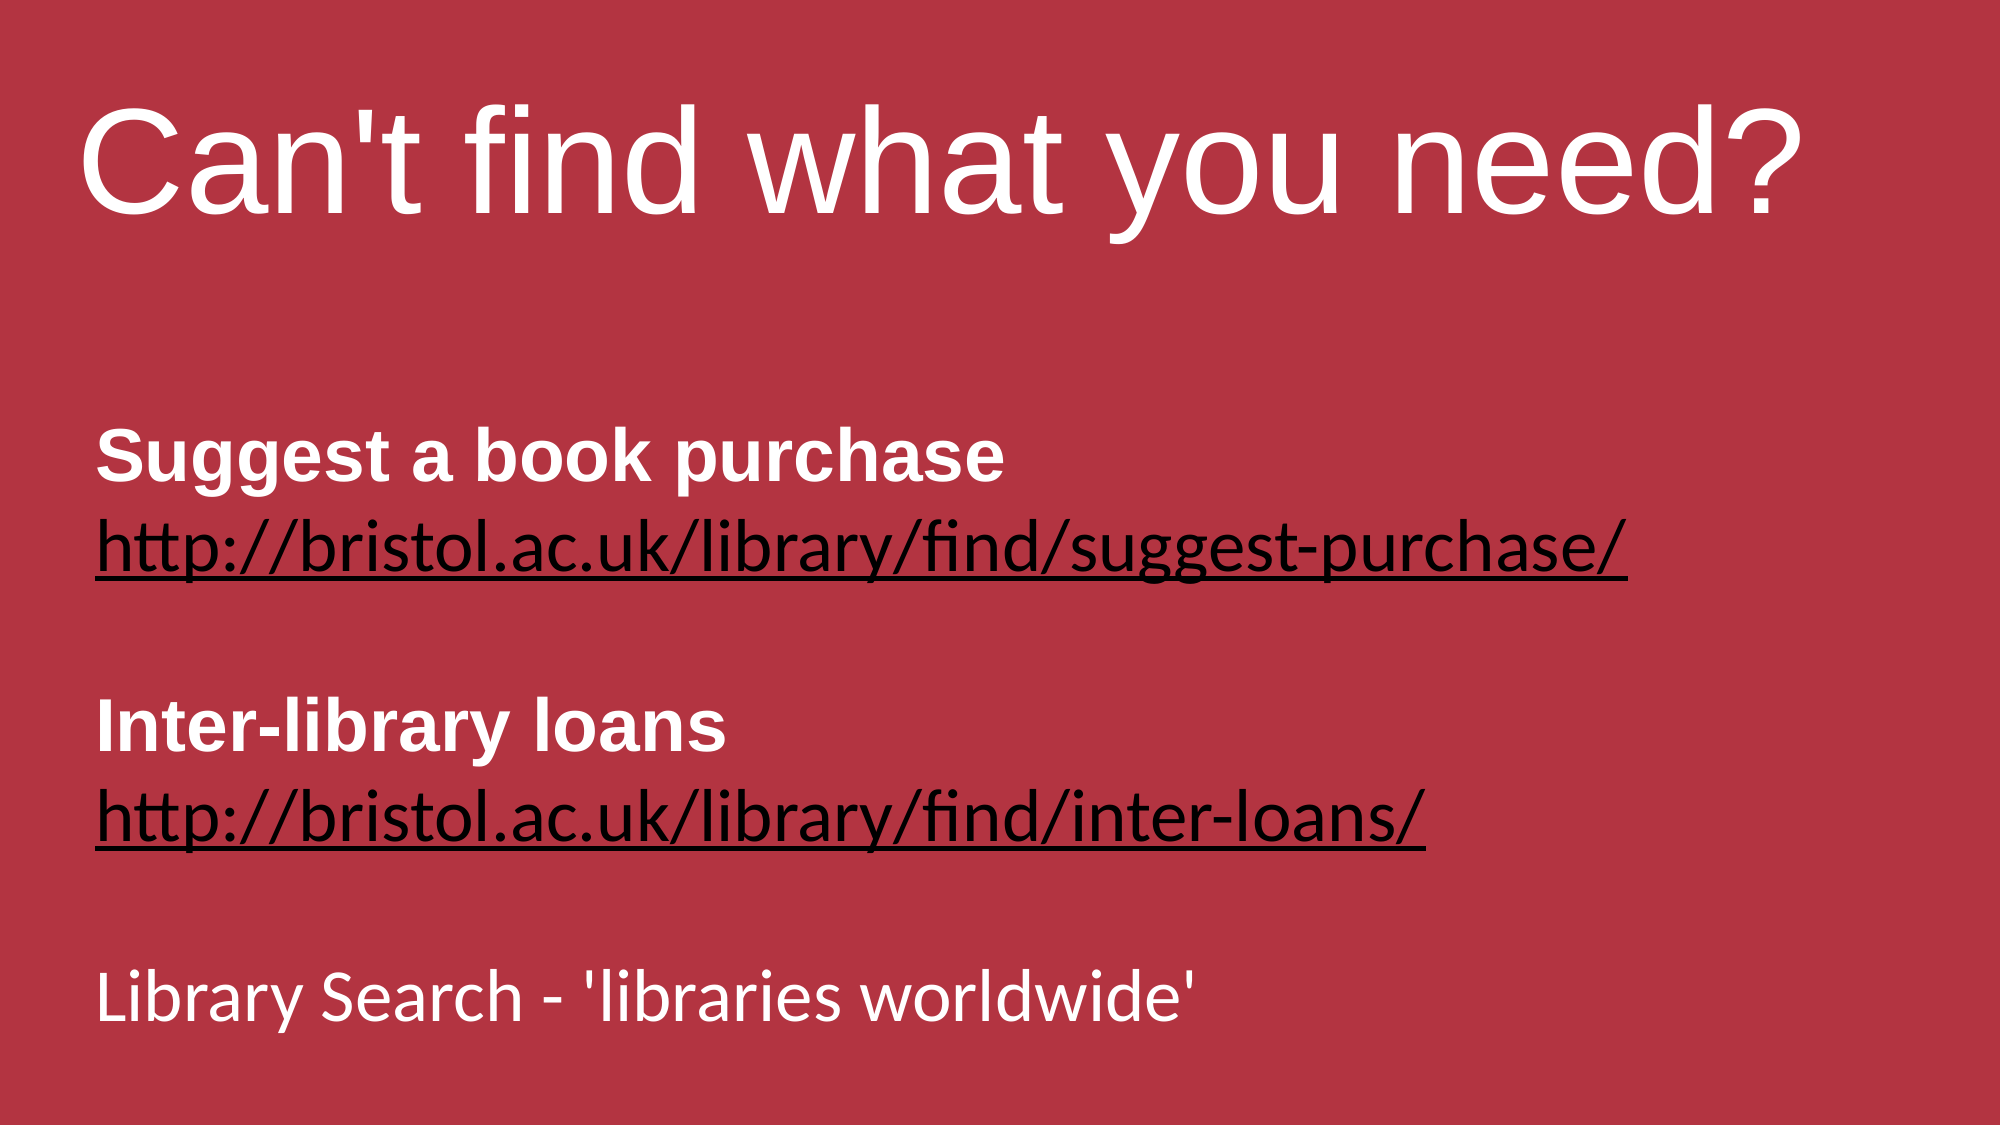

# Can't find what you need?
Suggest a book purchase
http://bristol.ac.uk/library/find/suggest-purchase/

Inter-library loans
http://bristol.ac.uk/library/find/inter-loans/

Library Search - 'libraries worldwide'